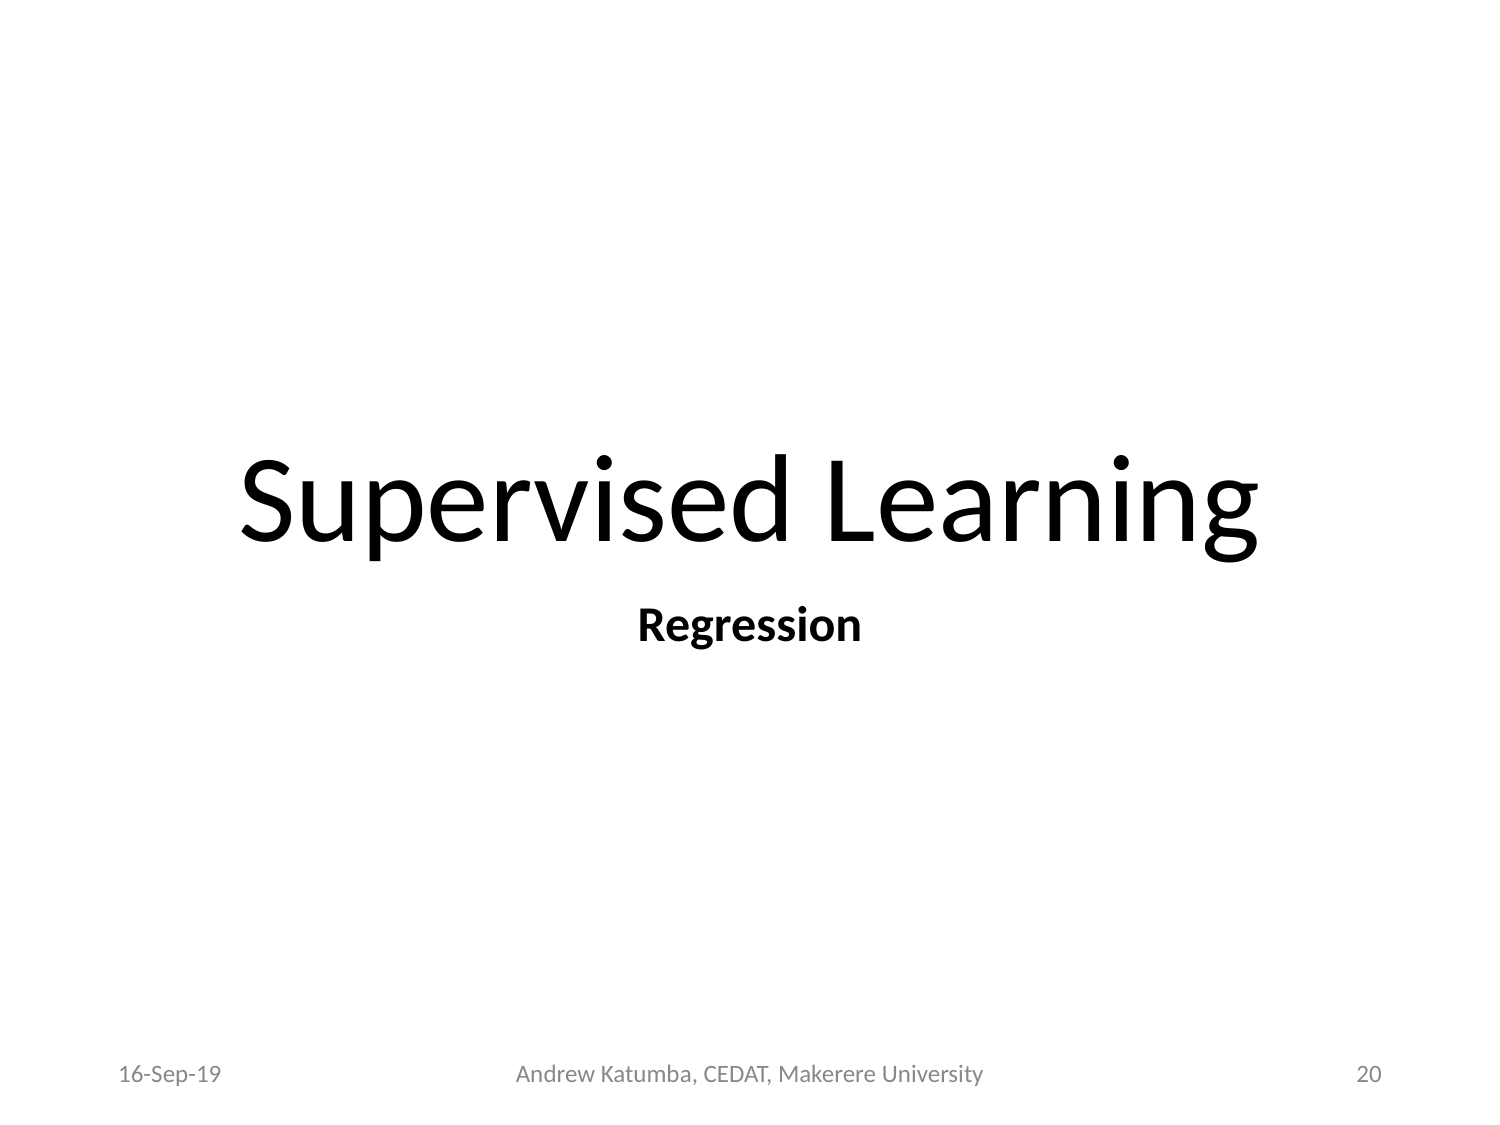

# Supervised Learning
Regression
16-Sep-19
Andrew Katumba, CEDAT, Makerere University
20